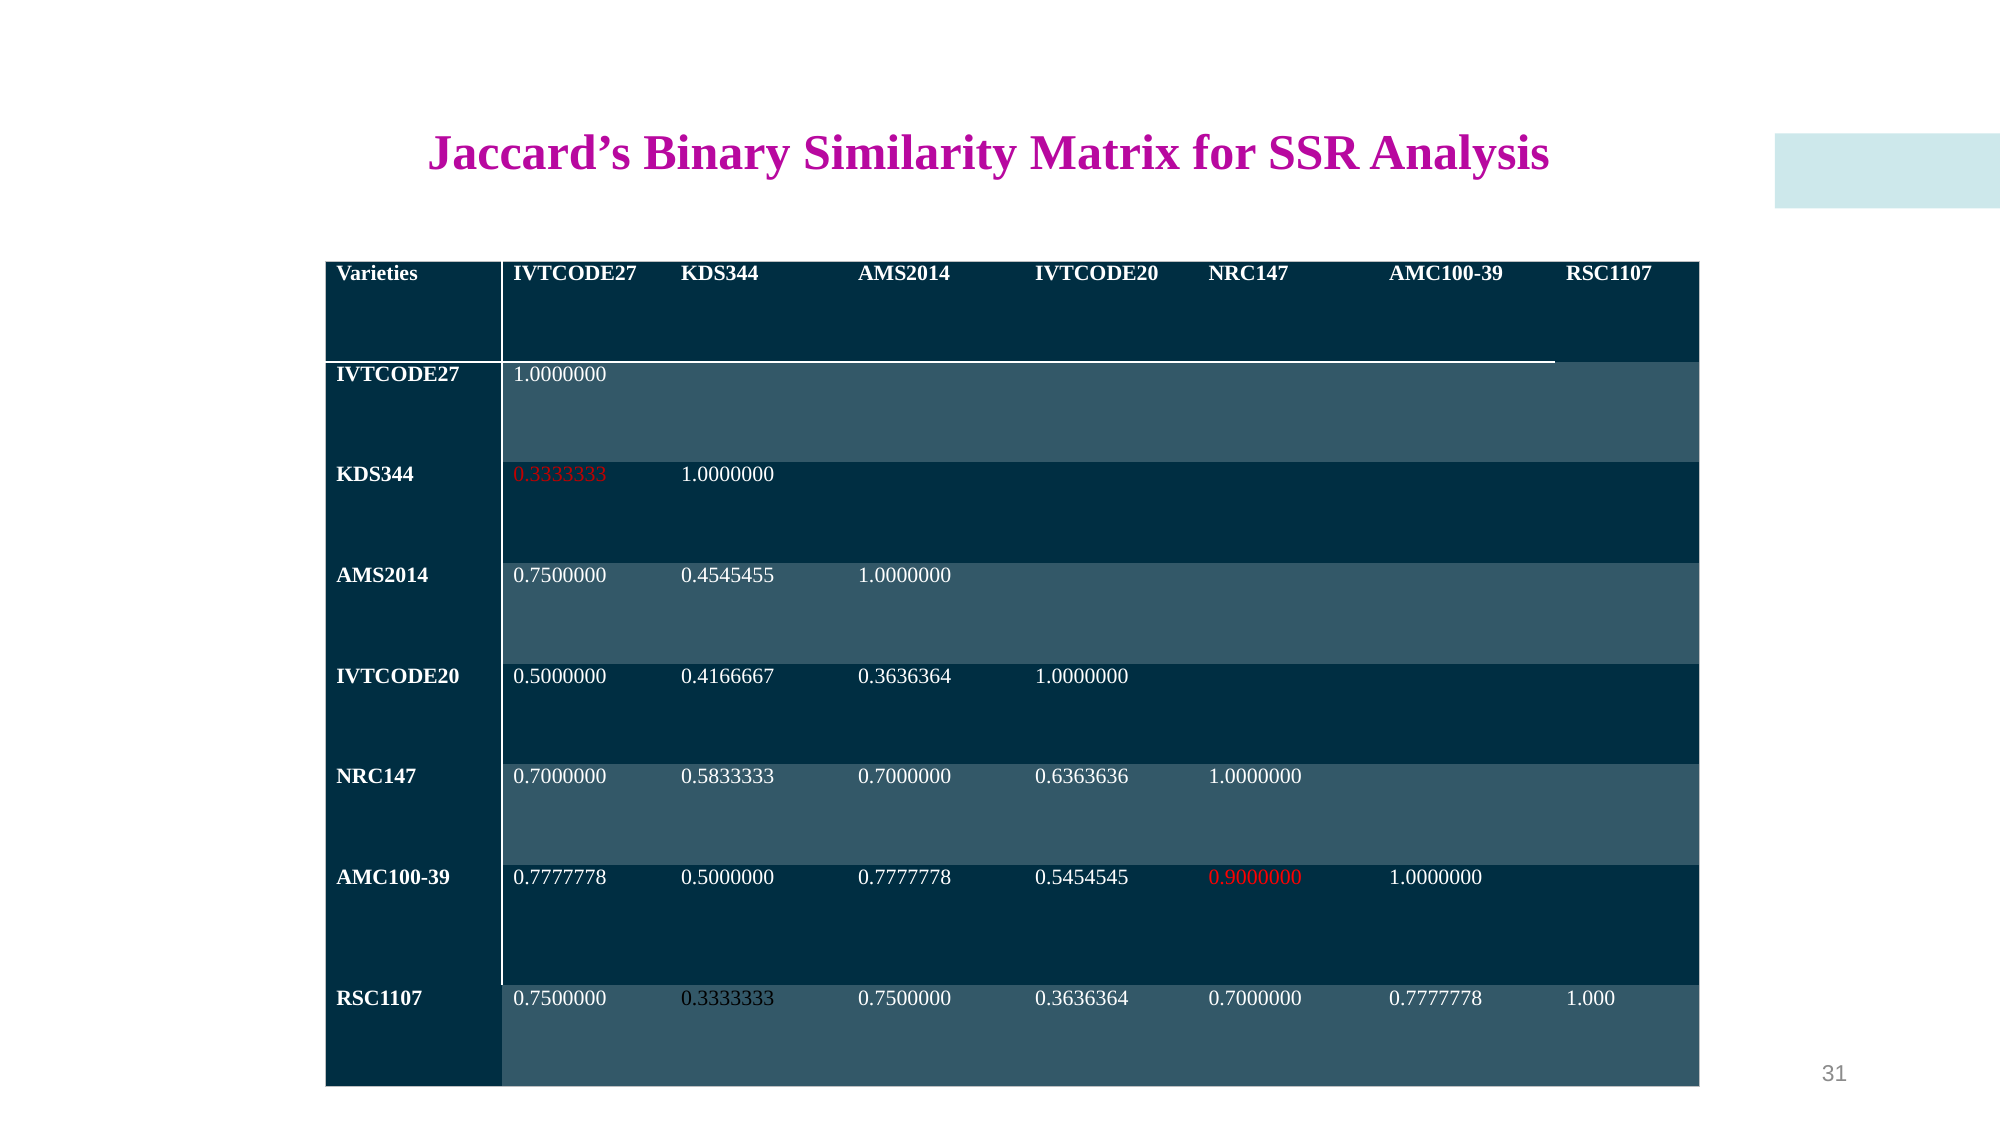

Jaccard’s Binary Similarity Matrix for SSR Analysis
| Varieties | IVTCODE27 | KDS344 | AMS2014 | IVTCODE20 | NRC147 | AMC100-39 | RSC1107 |
| --- | --- | --- | --- | --- | --- | --- | --- |
| IVTCODE27 | 1.0000000 |  |  |  |  |  |  |
| KDS344 | 0.3333333 | 1.0000000 |  |  |  |  |  |
| AMS2014 | 0.7500000 | 0.4545455 | 1.0000000 |  |  |  |  |
| IVTCODE20 | 0.5000000 | 0.4166667 | 0.3636364 | 1.0000000 |  |  |  |
| NRC147 | 0.7000000 | 0.5833333 | 0.7000000 | 0.6363636 | 1.0000000 |  |  |
| AMC100-39 | 0.7777778 | 0.5000000 | 0.7777778 | 0.5454545 | 0.9000000 | 1.0000000 |  |
| RSC1107 | 0.7500000 | 0.3333333 | 0.7500000 | 0.3636364 | 0.7000000 | 0.7777778 | 1.000 |
31